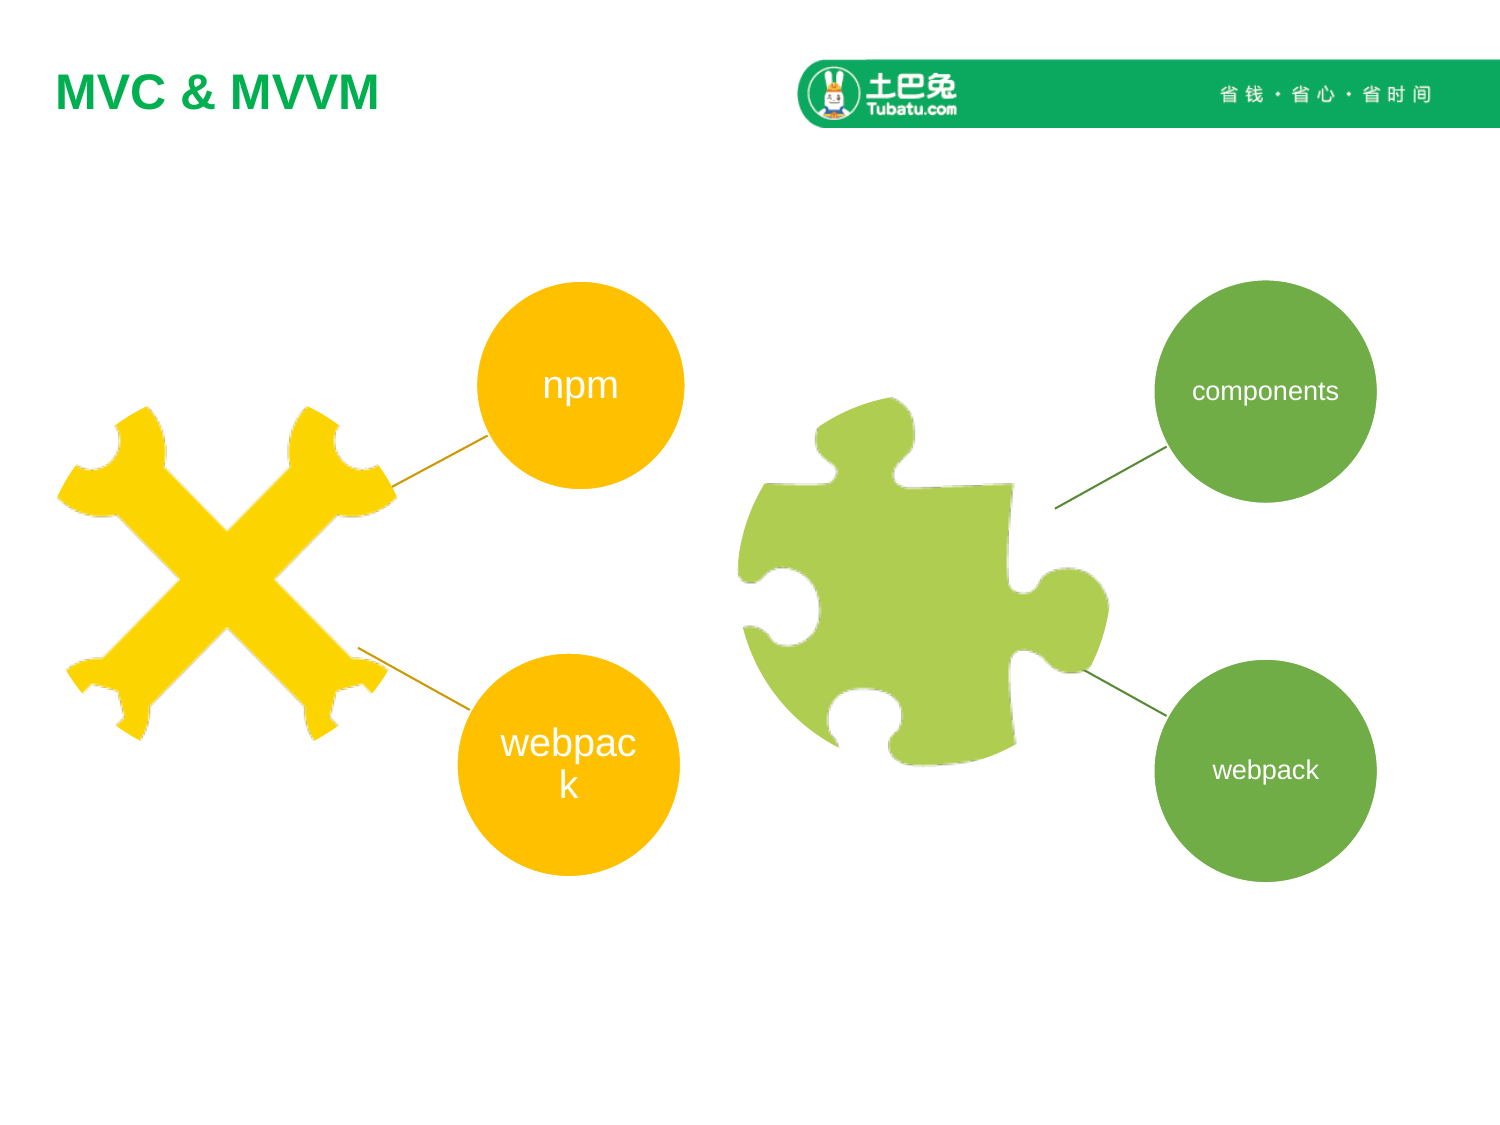

# MVC & MVVM
npm
webpack
components
webpack